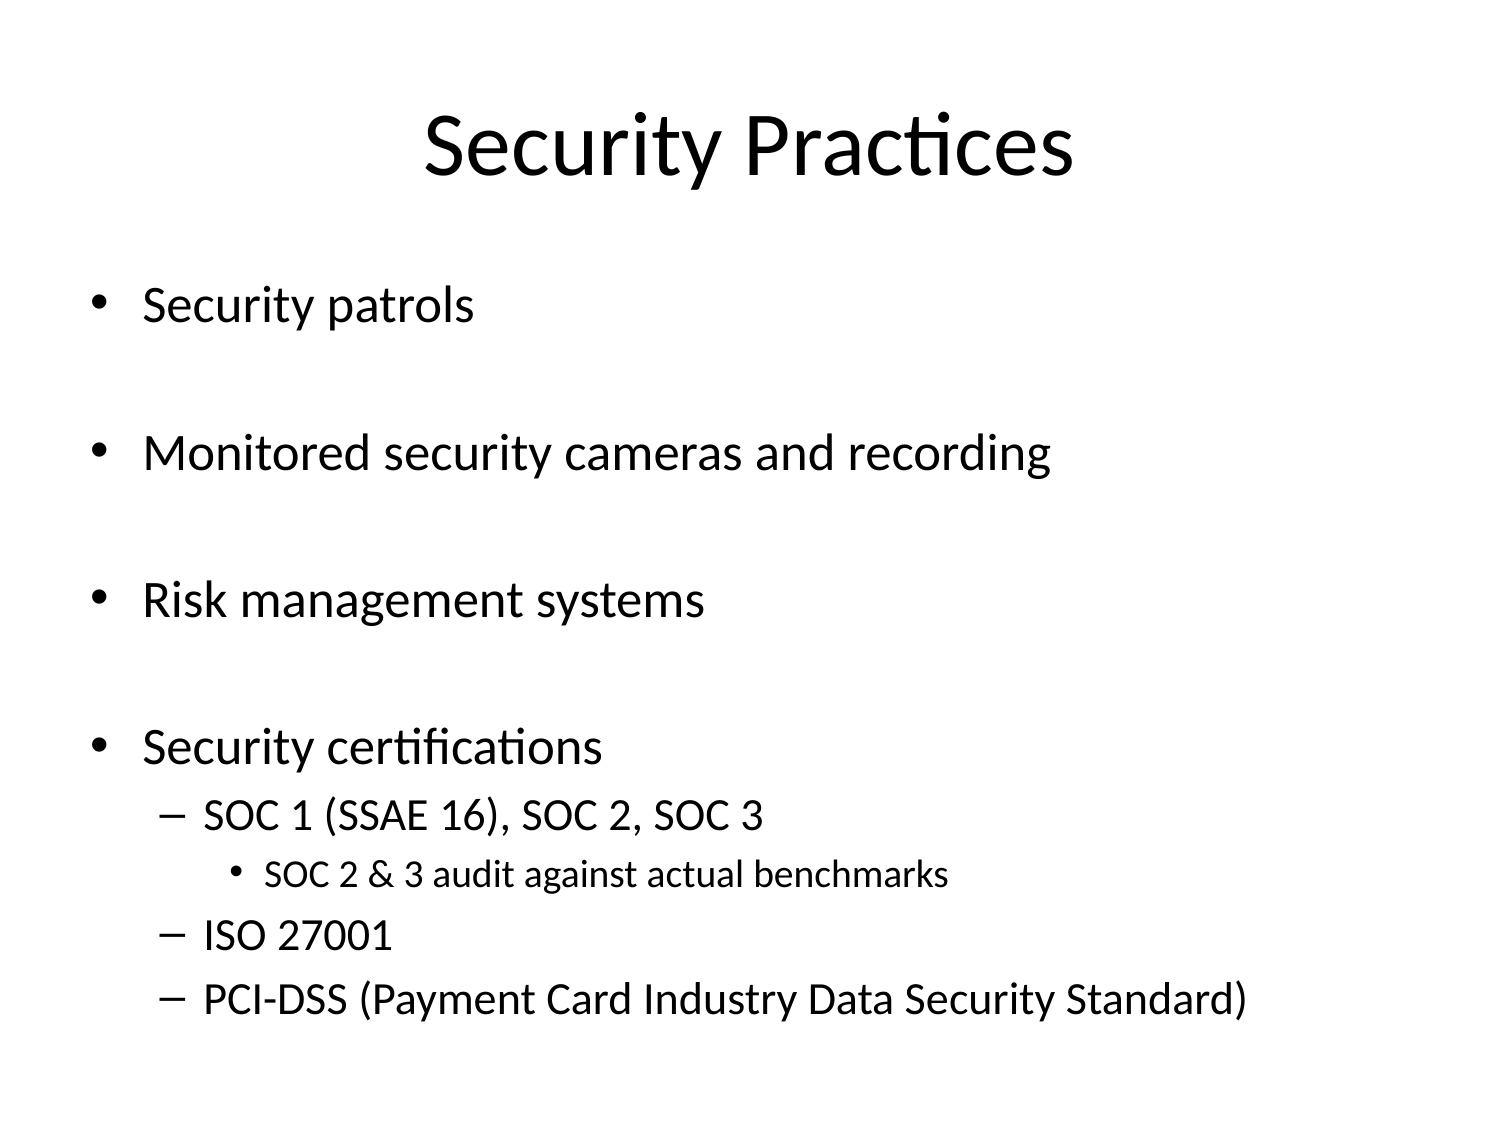

# Security Practices
Security patrols

Monitored security cameras and recording

Risk management systems

Security certifications
SOC 1 (SSAE 16), SOC 2, SOC 3
SOC 2 & 3 audit against actual benchmarks
ISO 27001
PCI-DSS (Payment Card Industry Data Security Standard)